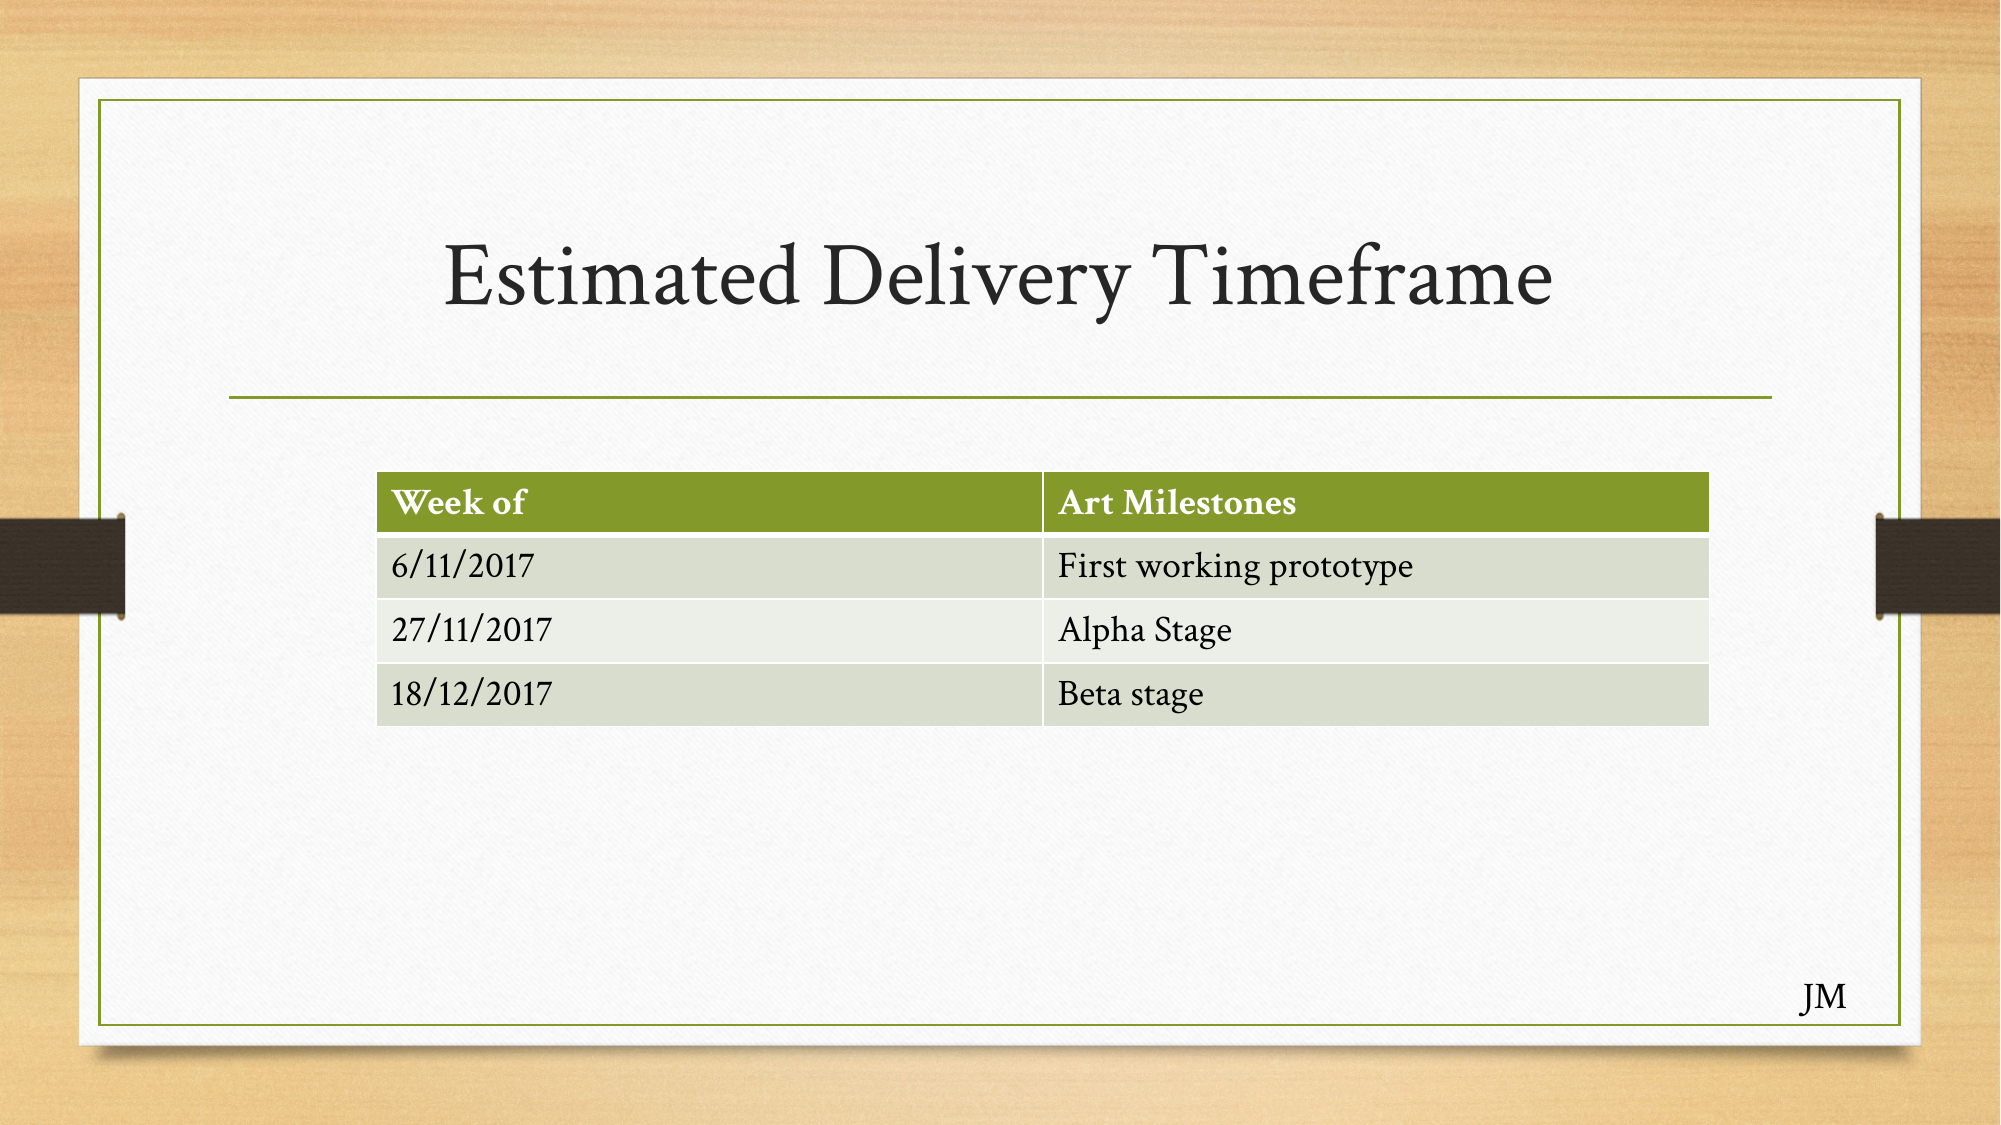

# Estimated Delivery Timeframe

| Week of | Art Milestones |
| --- | --- |
| 6/11/2017 | First working prototype |
| 27/11/2017 | Alpha Stage |
| 18/12/2017 | Beta stage |
JM